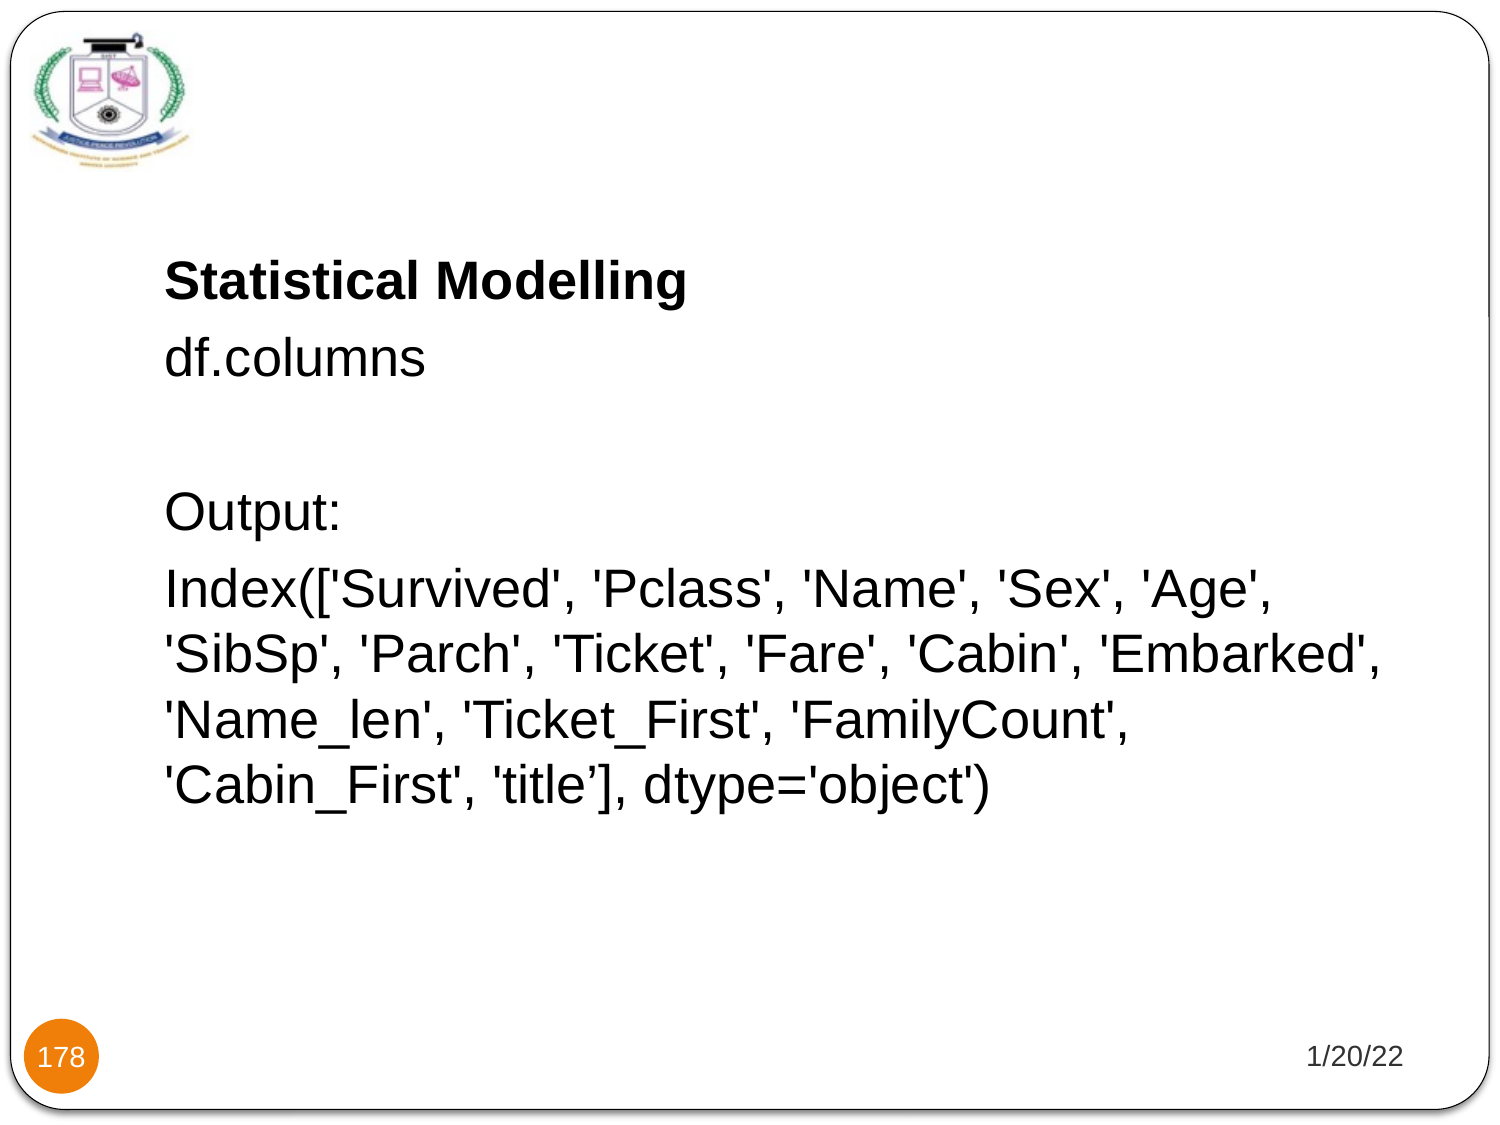

#
Statistical Modelling
df.columns

Output:
Index(['Survived', 'Pclass', 'Name', 'Sex', 'Age', 'SibSp', 'Parch', 'Ticket', 'Fare', 'Cabin', 'Embarked', 'Name_len', 'Ticket_First', 'FamilyCount', 'Cabin_First', 'title’], dtype='object')

1/20/22
178